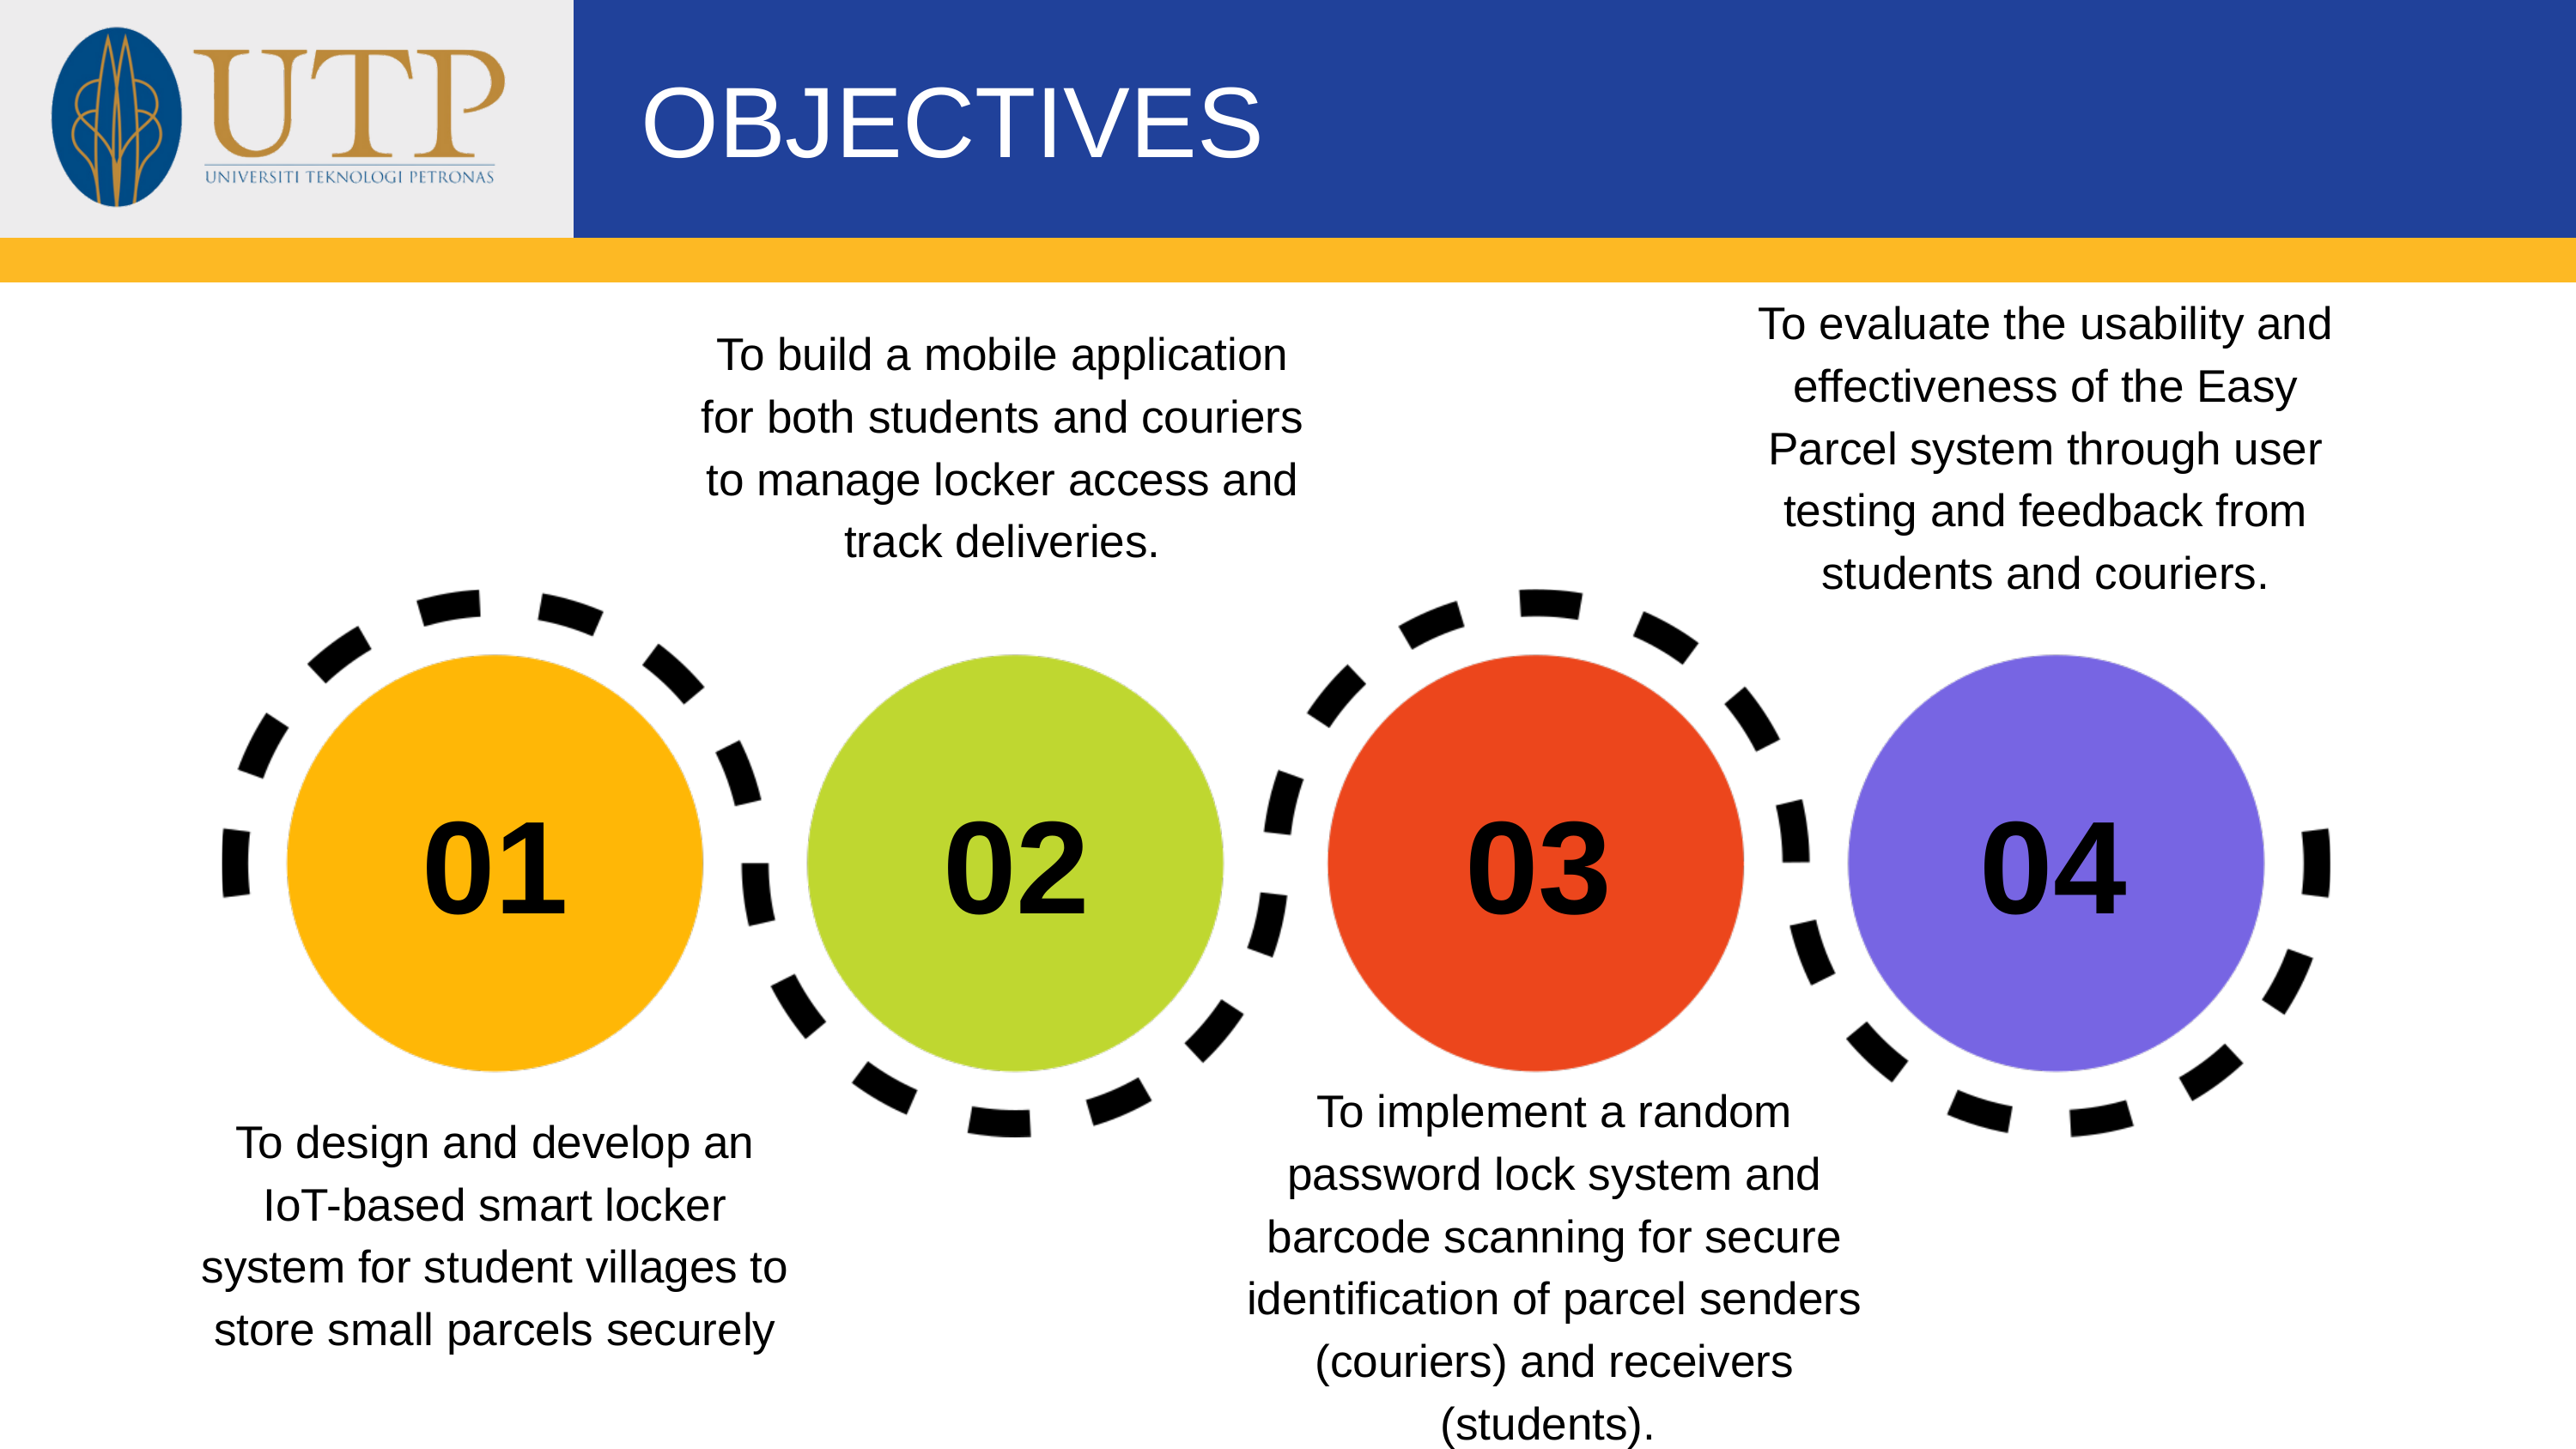

OBJECTIVES

To evaluate the usability and effectiveness of the Easy Parcel system through user testing and feedback from students and couriers.
To build a mobile application for both students and couriers to manage locker access and track deliveries.

01
02
03
04
To implement a random password lock system and barcode scanning for secure identification of parcel senders (couriers) and receivers (students).
To design and develop an IoT-based smart locker system for student villages to store small parcels securely